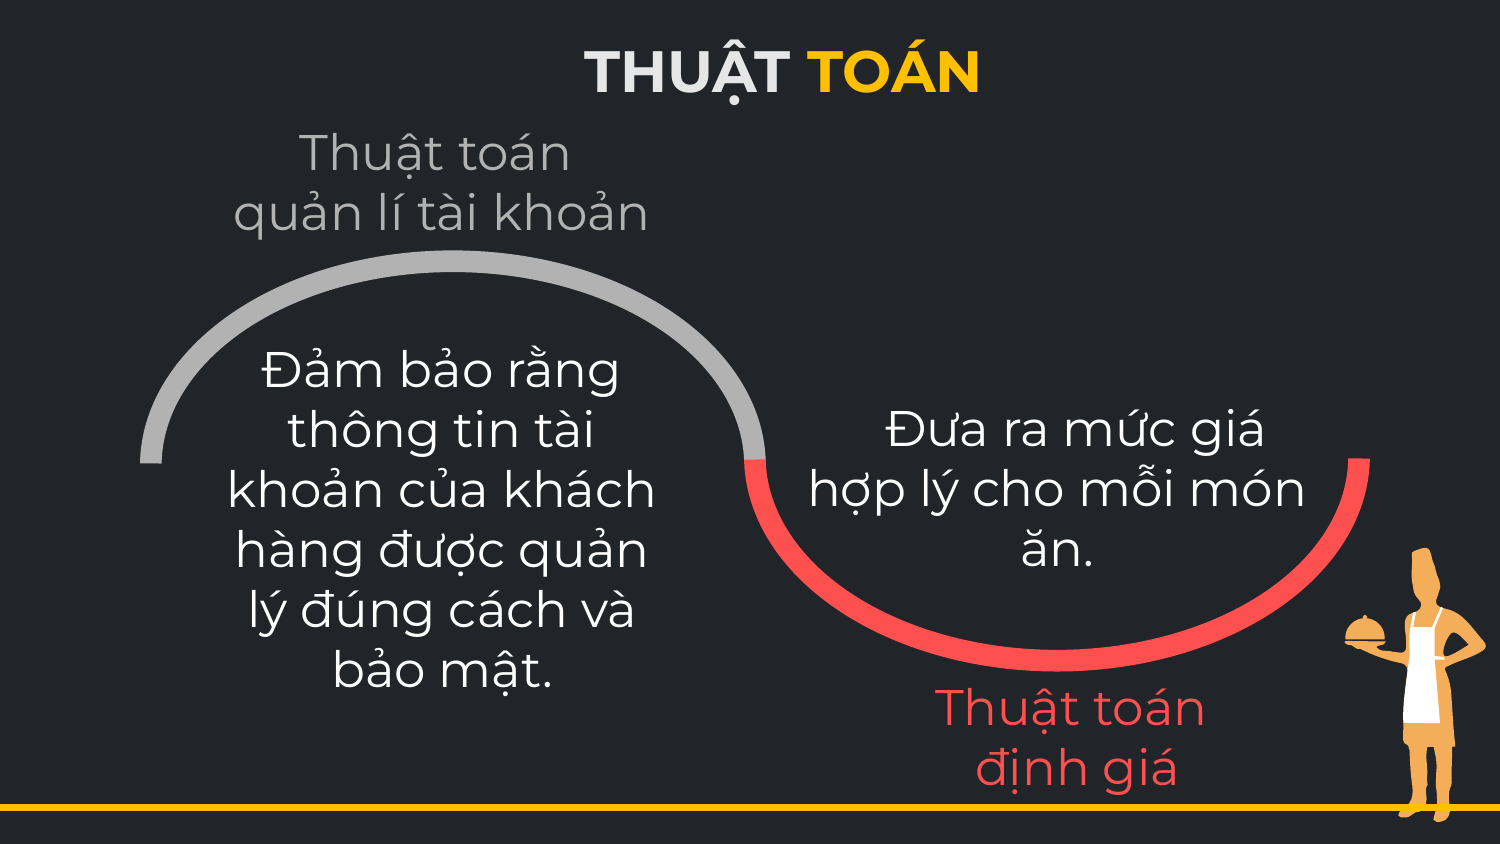

THUẬT TOÁN
Thuật toán
quản lí tài khoản

Đảm bảo rằng thông tin tài khoản của khách hàng được quản lý đúng cách và bảo mật.
   Đưa ra mức giá hợp lý cho mỗi món ăn.
Thuật toán
định giá